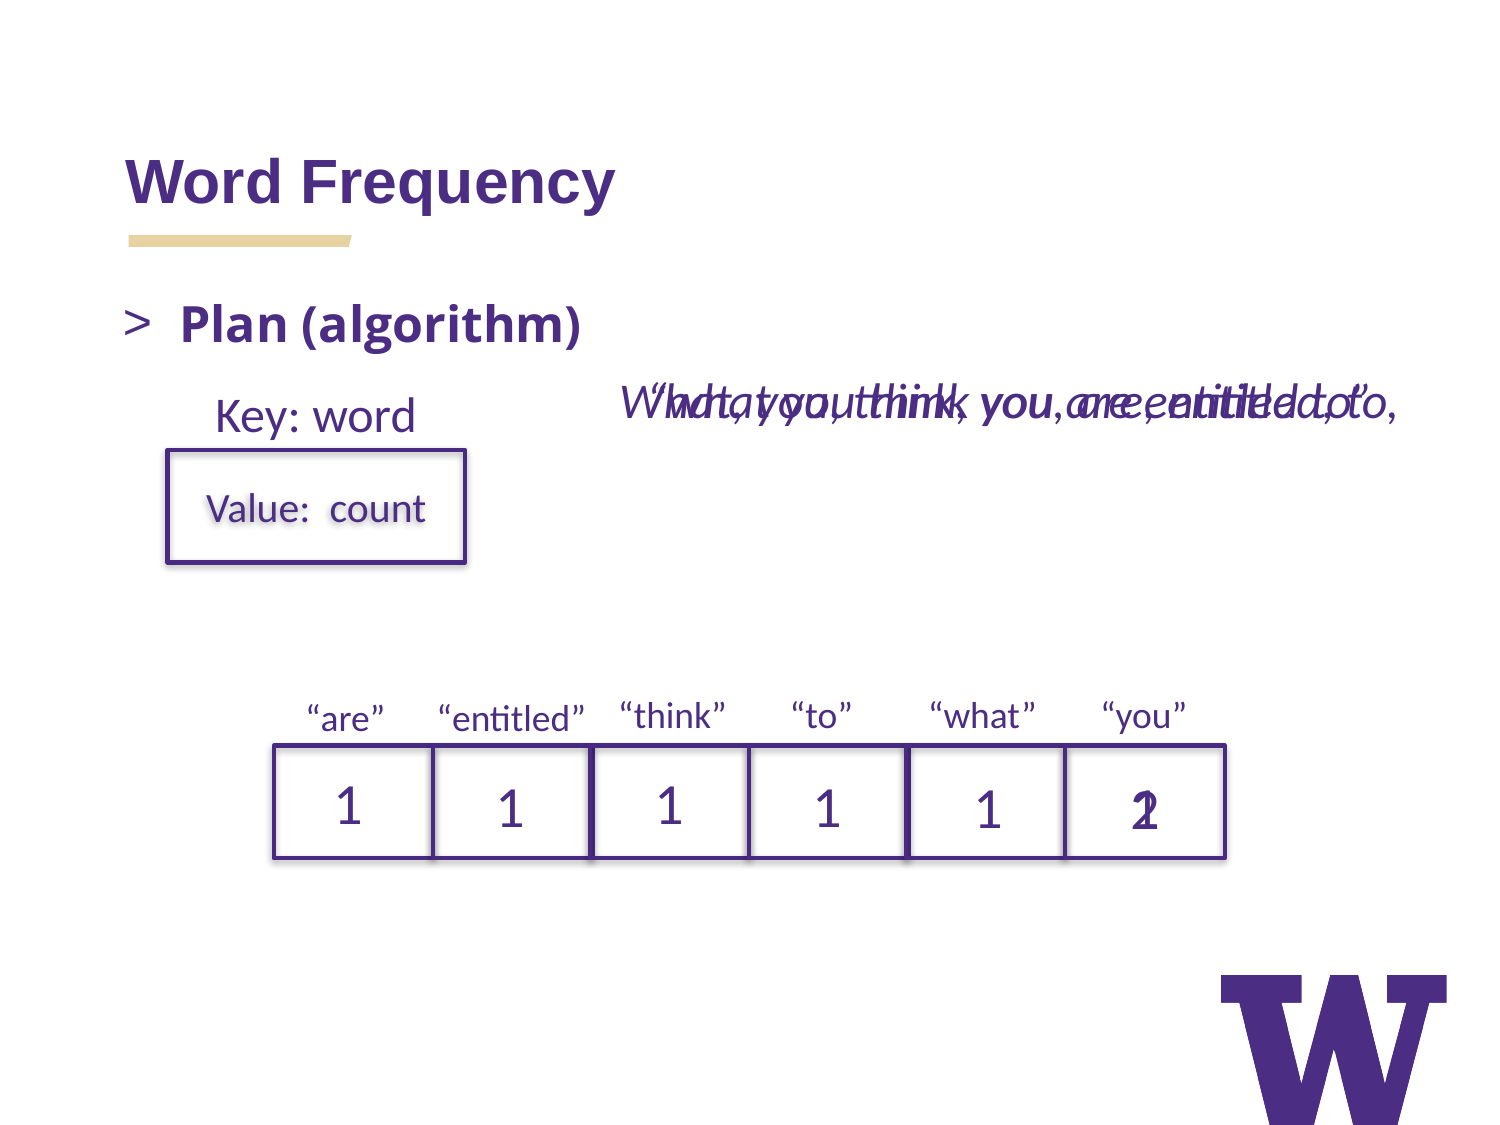

# Word Frequency
Plan (algorithm)
What, you, think, you, are, entitled, to,
“what you think you are entitled to”
Key: word
Value:  count
“to”
“what”
“you”
“think”
“are”
“entitled”

1
1
1
1
1
1
2